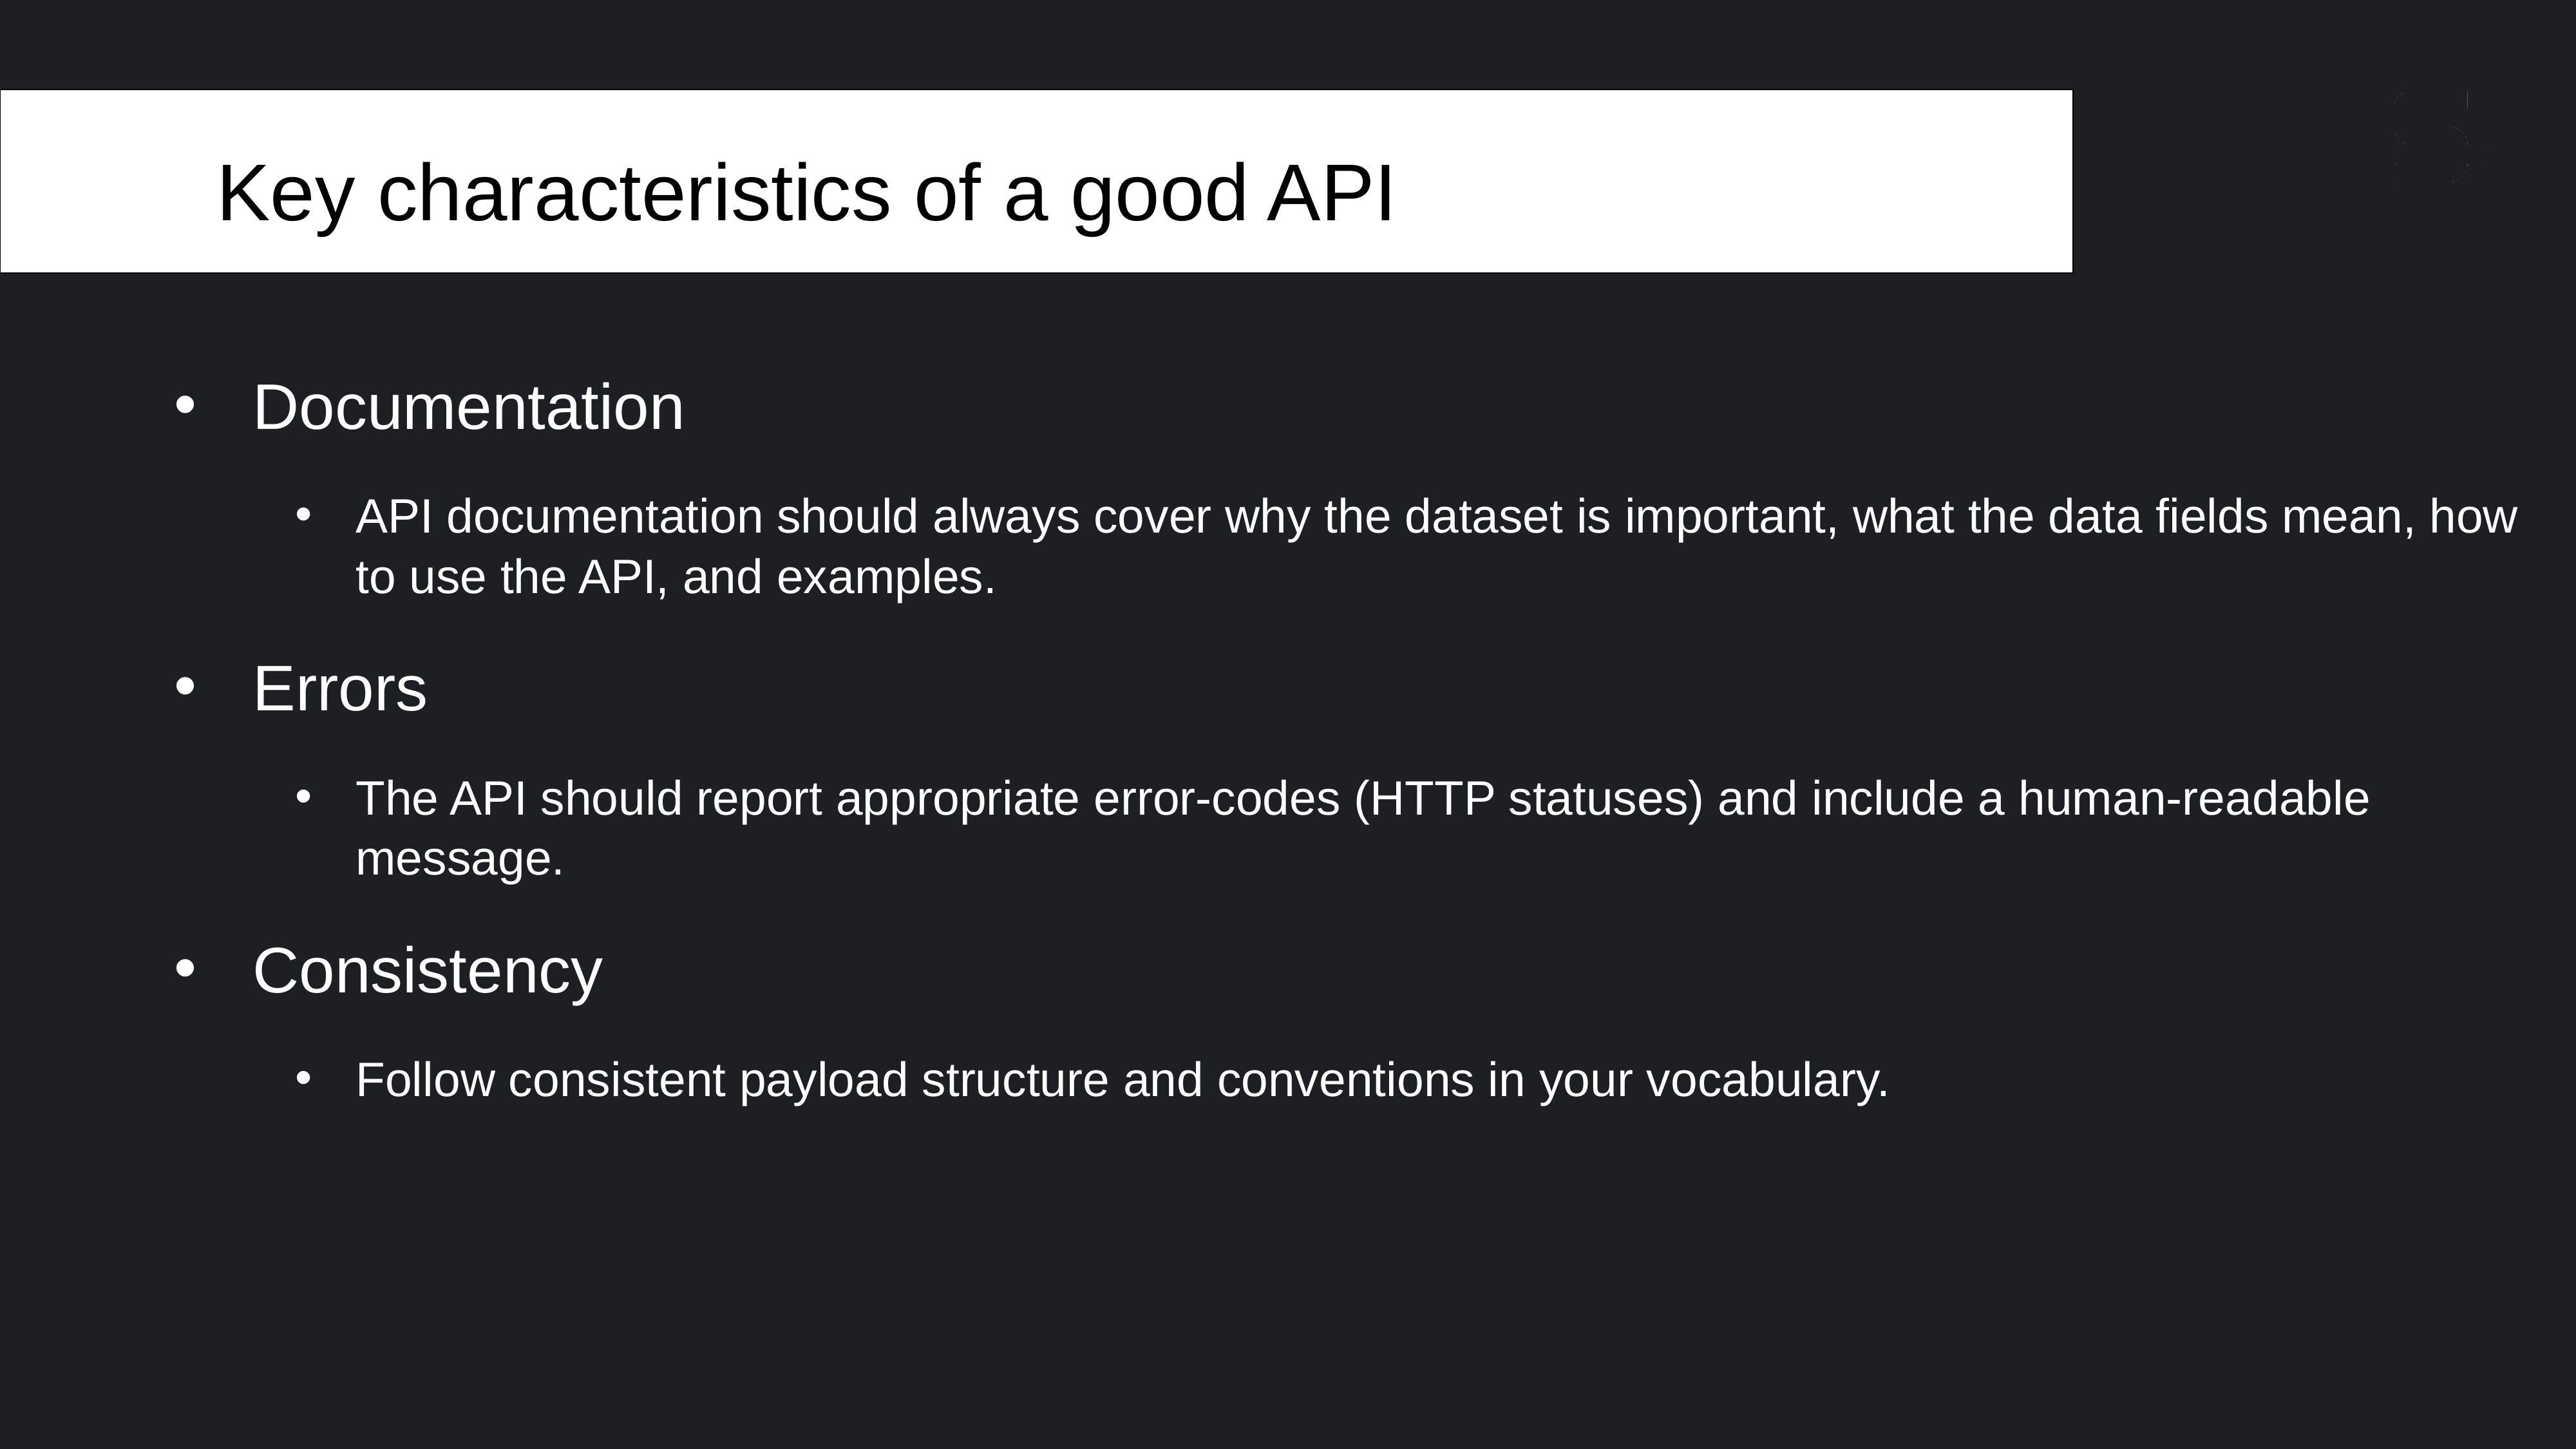

# Key characteristics of a good API
Documentation
API documentation should always cover why the dataset is important, what the data fields mean, how to use the API, and examples.
Errors
The API should report appropriate error-codes (HTTP statuses) and include a human-readable message.
Consistency
Follow consistent payload structure and conventions in your vocabulary.